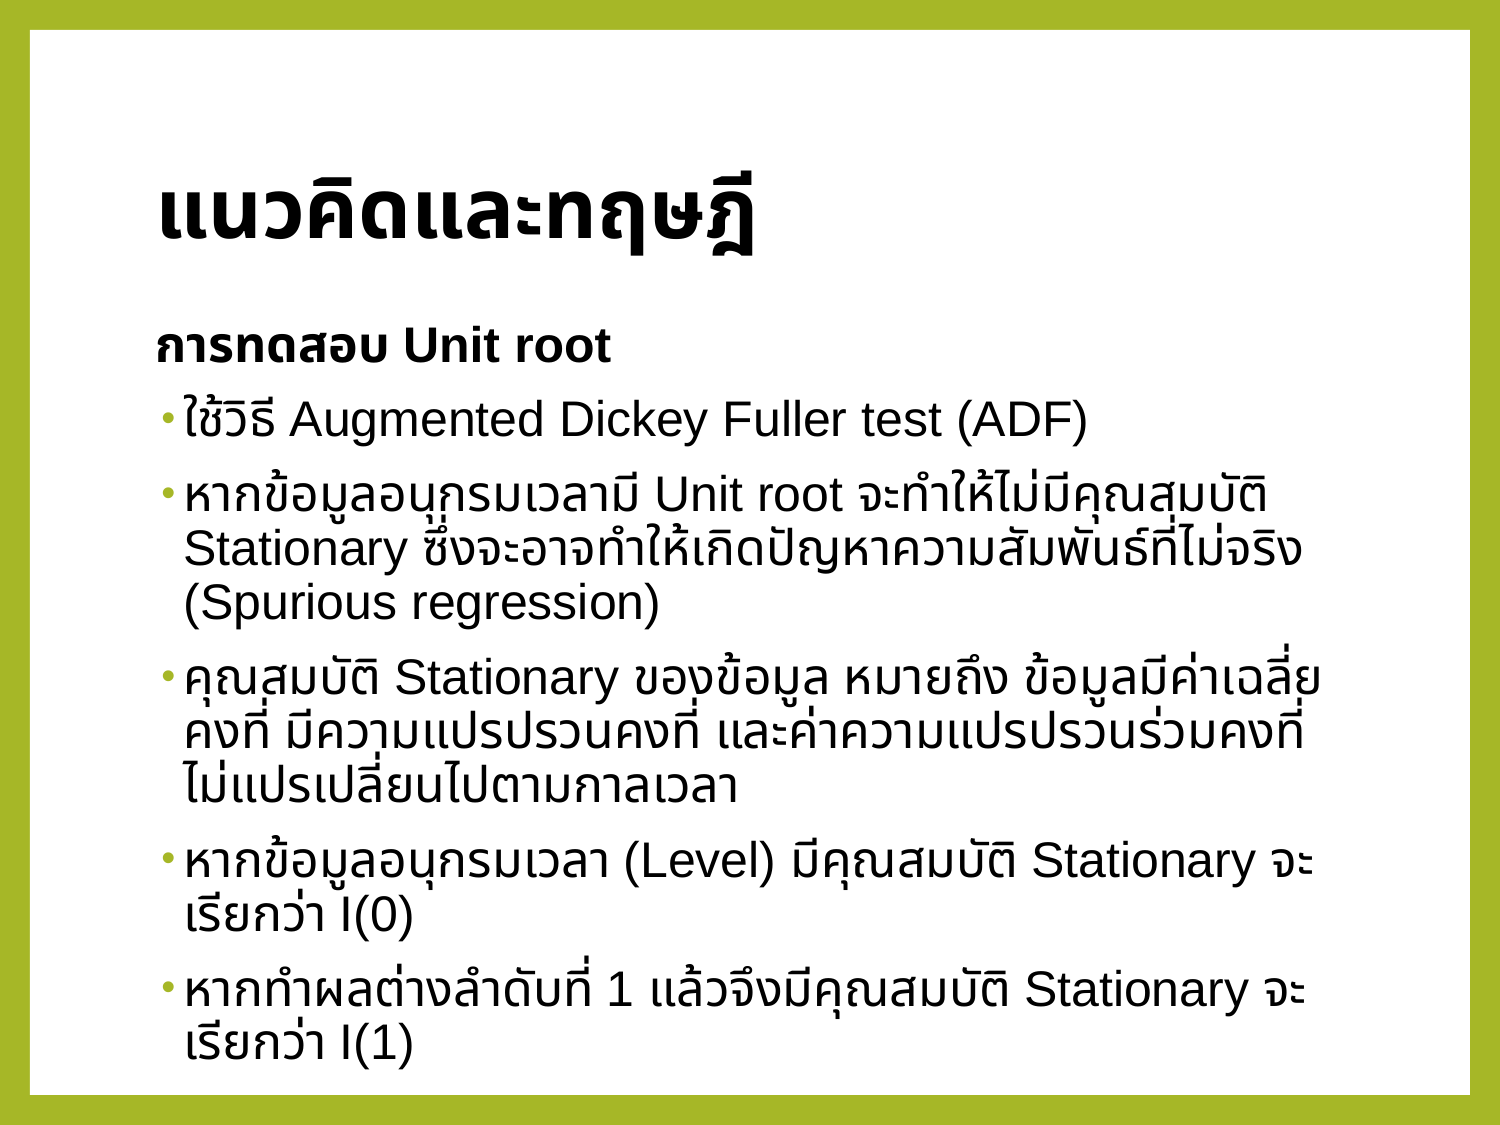

# แนวคิดและทฤษฎี
การทดสอบ Unit root
ใช้วิธี Augmented Dickey Fuller test (ADF)
หากข้อมูลอนุกรมเวลามี Unit root จะทำให้ไม่มีคุณสมบัติ Stationary ซึ่งจะอาจทำให้เกิดปัญหาความสัมพันธ์ที่ไม่จริง (Spurious regression)
คุณสมบัติ Stationary ของข้อมูล หมายถึง ข้อมูลมีค่าเฉลี่ยคงที่ มีความแปรปรวนคงที่ และค่าความแปรปรวนร่วมคงที่ ไม่แปรเปลี่ยนไปตามกาลเวลา
หากข้อมูลอนุกรมเวลา (Level) มีคุณสมบัติ Stationary จะเรียกว่า I(0)
หากทำผลต่างลำดับที่ 1 แล้วจึงมีคุณสมบัติ Stationary จะเรียกว่า I(1)